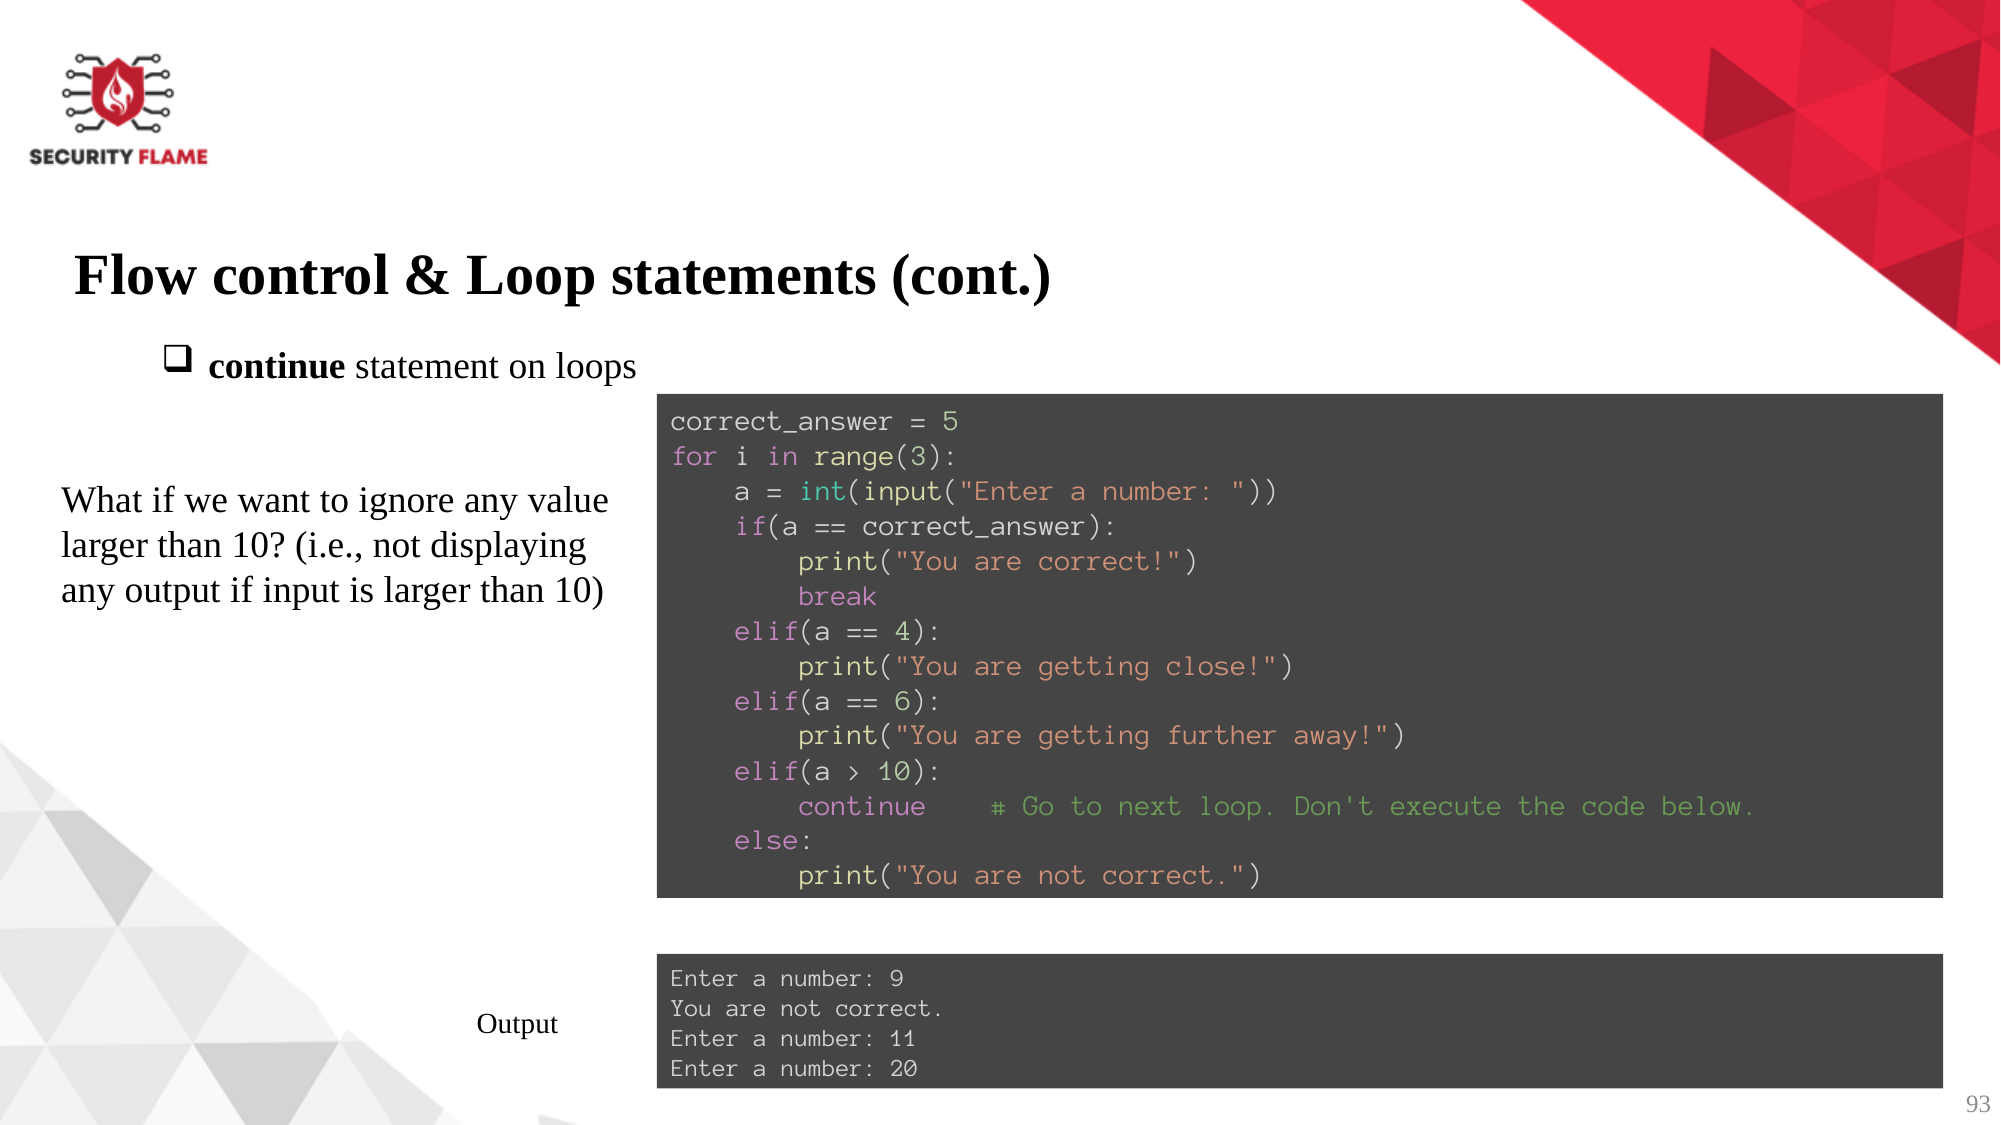

Flow control & Loop statements (cont.)
continue statement on loops
correct_answer = 5
for i in range(3):
    a = int(input("Enter a number: "))
    if(a == correct_answer):
        print("You are correct!")
        break
    elif(a == 4):
        print("You are getting close!")
    elif(a == 6):
        print("You are getting further away!")
    elif(a > 10):
        continue    # Go to next loop. Don't execute the code below.
    else:
        print("You are not correct.")
What if we want to ignore any value larger than 10? (i.e., not displaying any output if input is larger than 10)
Enter a number: 9
You are not correct.
Enter a number: 11
Enter a number: 20
Output
93